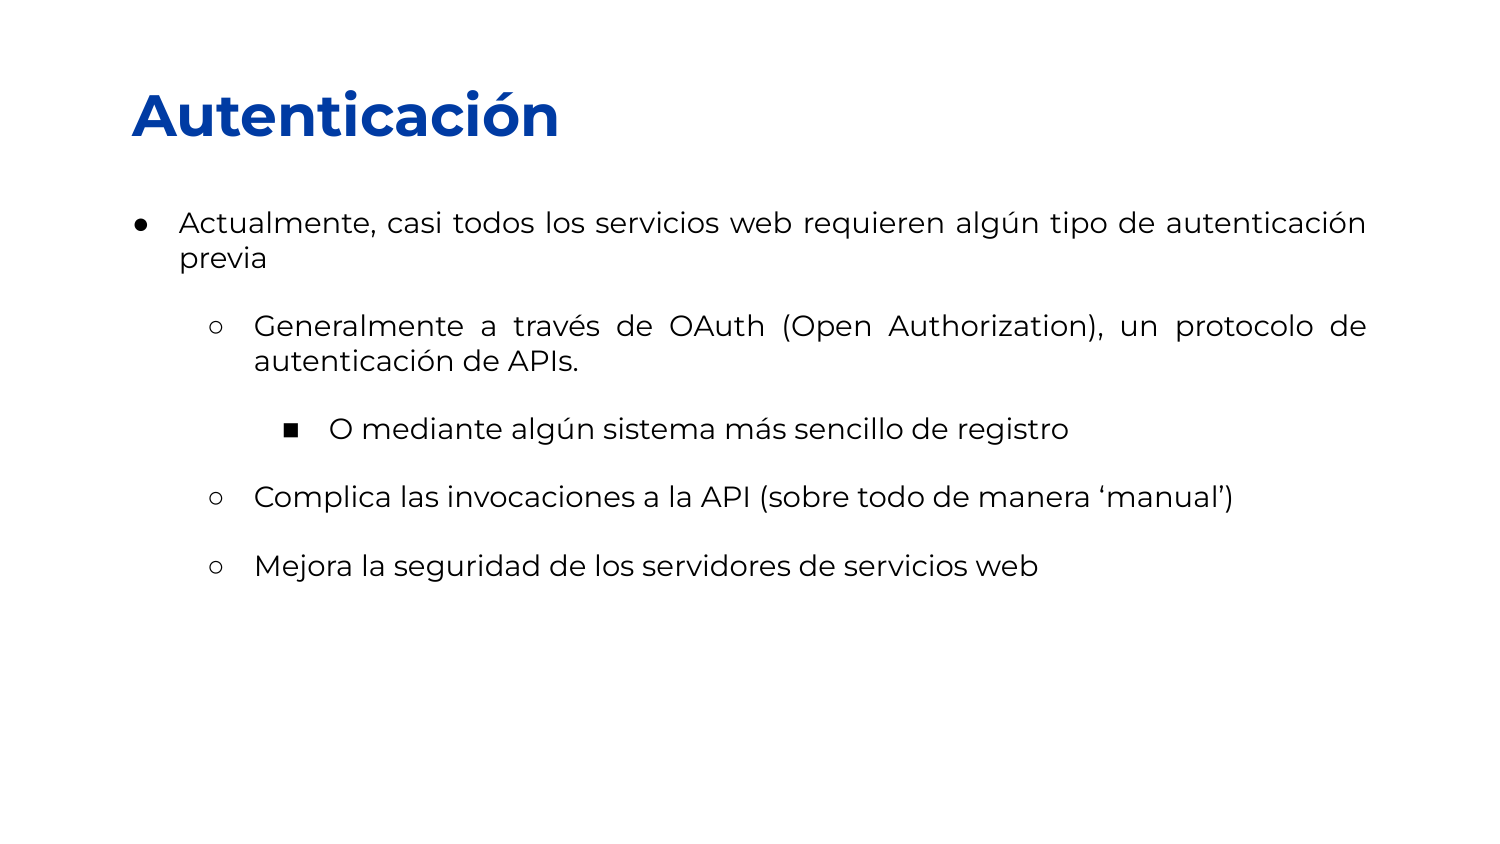

# Autenticación
Actualmente, casi todos los servicios web requieren algún tipo de autenticación previa
Generalmente a través de OAuth (Open Authorization), un protocolo de autenticación de APIs.
O mediante algún sistema más sencillo de registro
Complica las invocaciones a la API (sobre todo de manera ‘manual’)
Mejora la seguridad de los servidores de servicios web